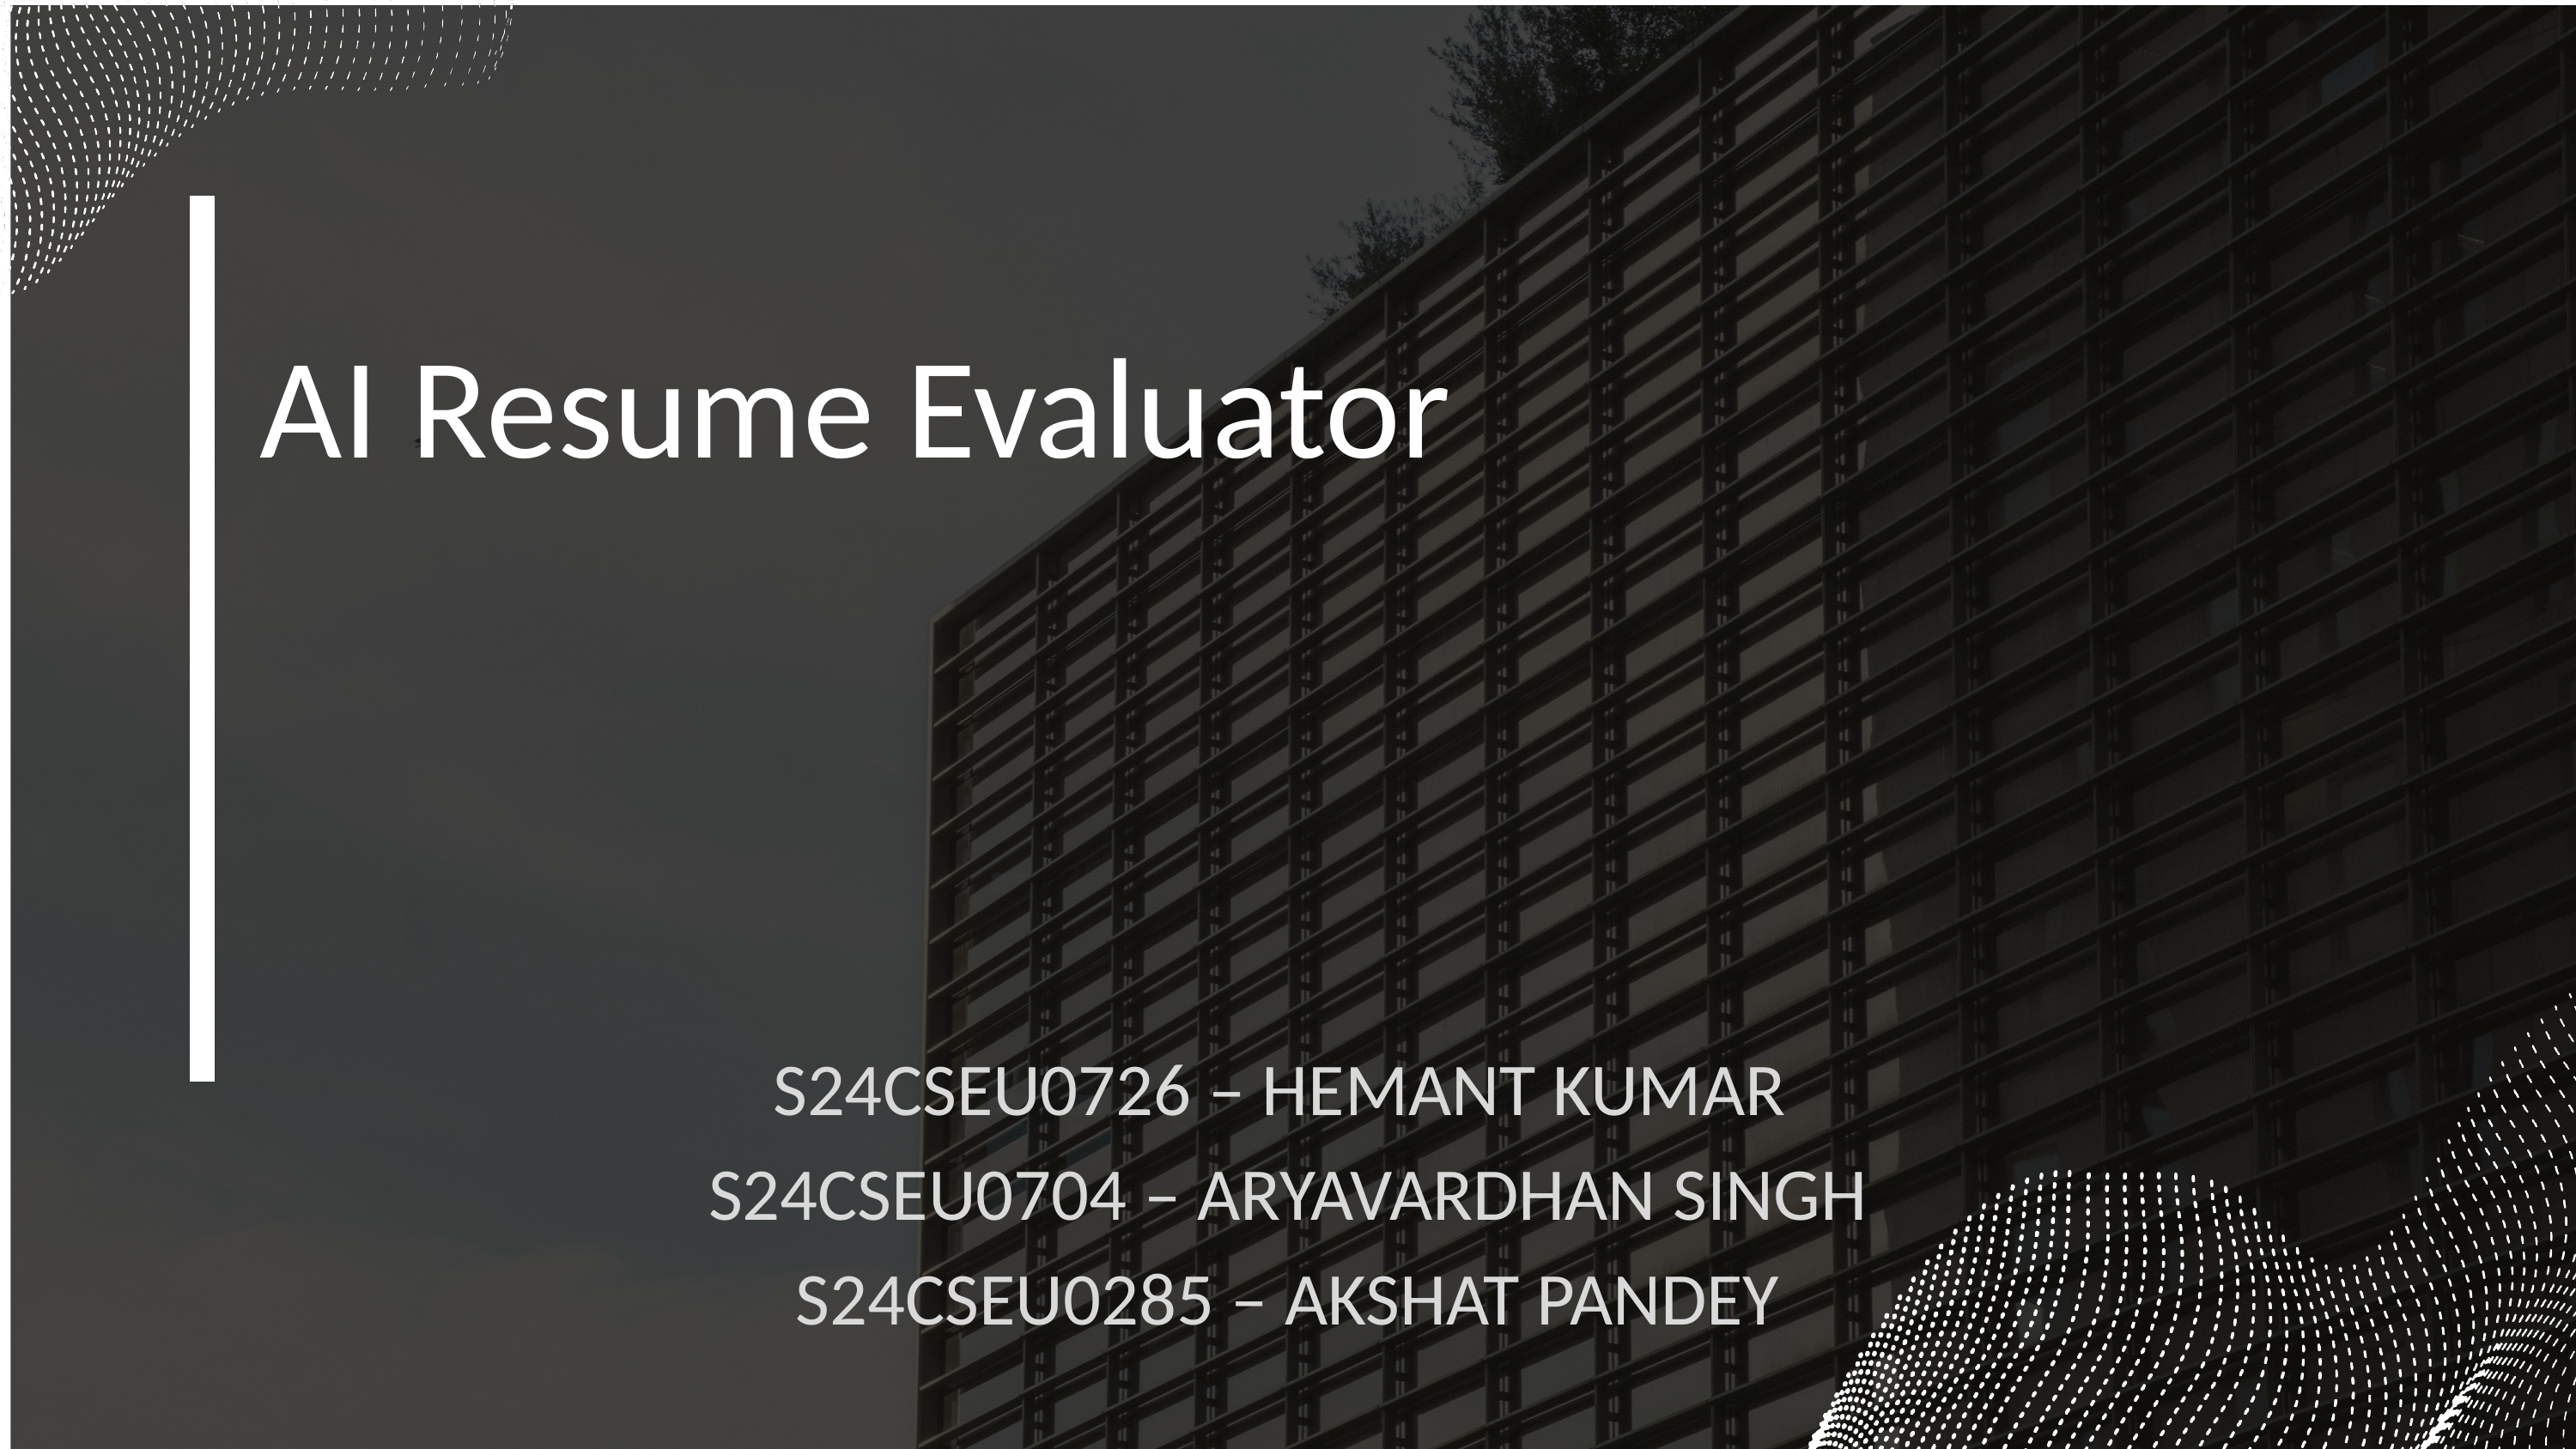

AI Resume Evaluator

S24CSEU0726 – HEMANT KUMAR
S24CSEU0704 – ARYAVARDHAN SINGH
S24CSEU0285 – AKSHAT PANDEY